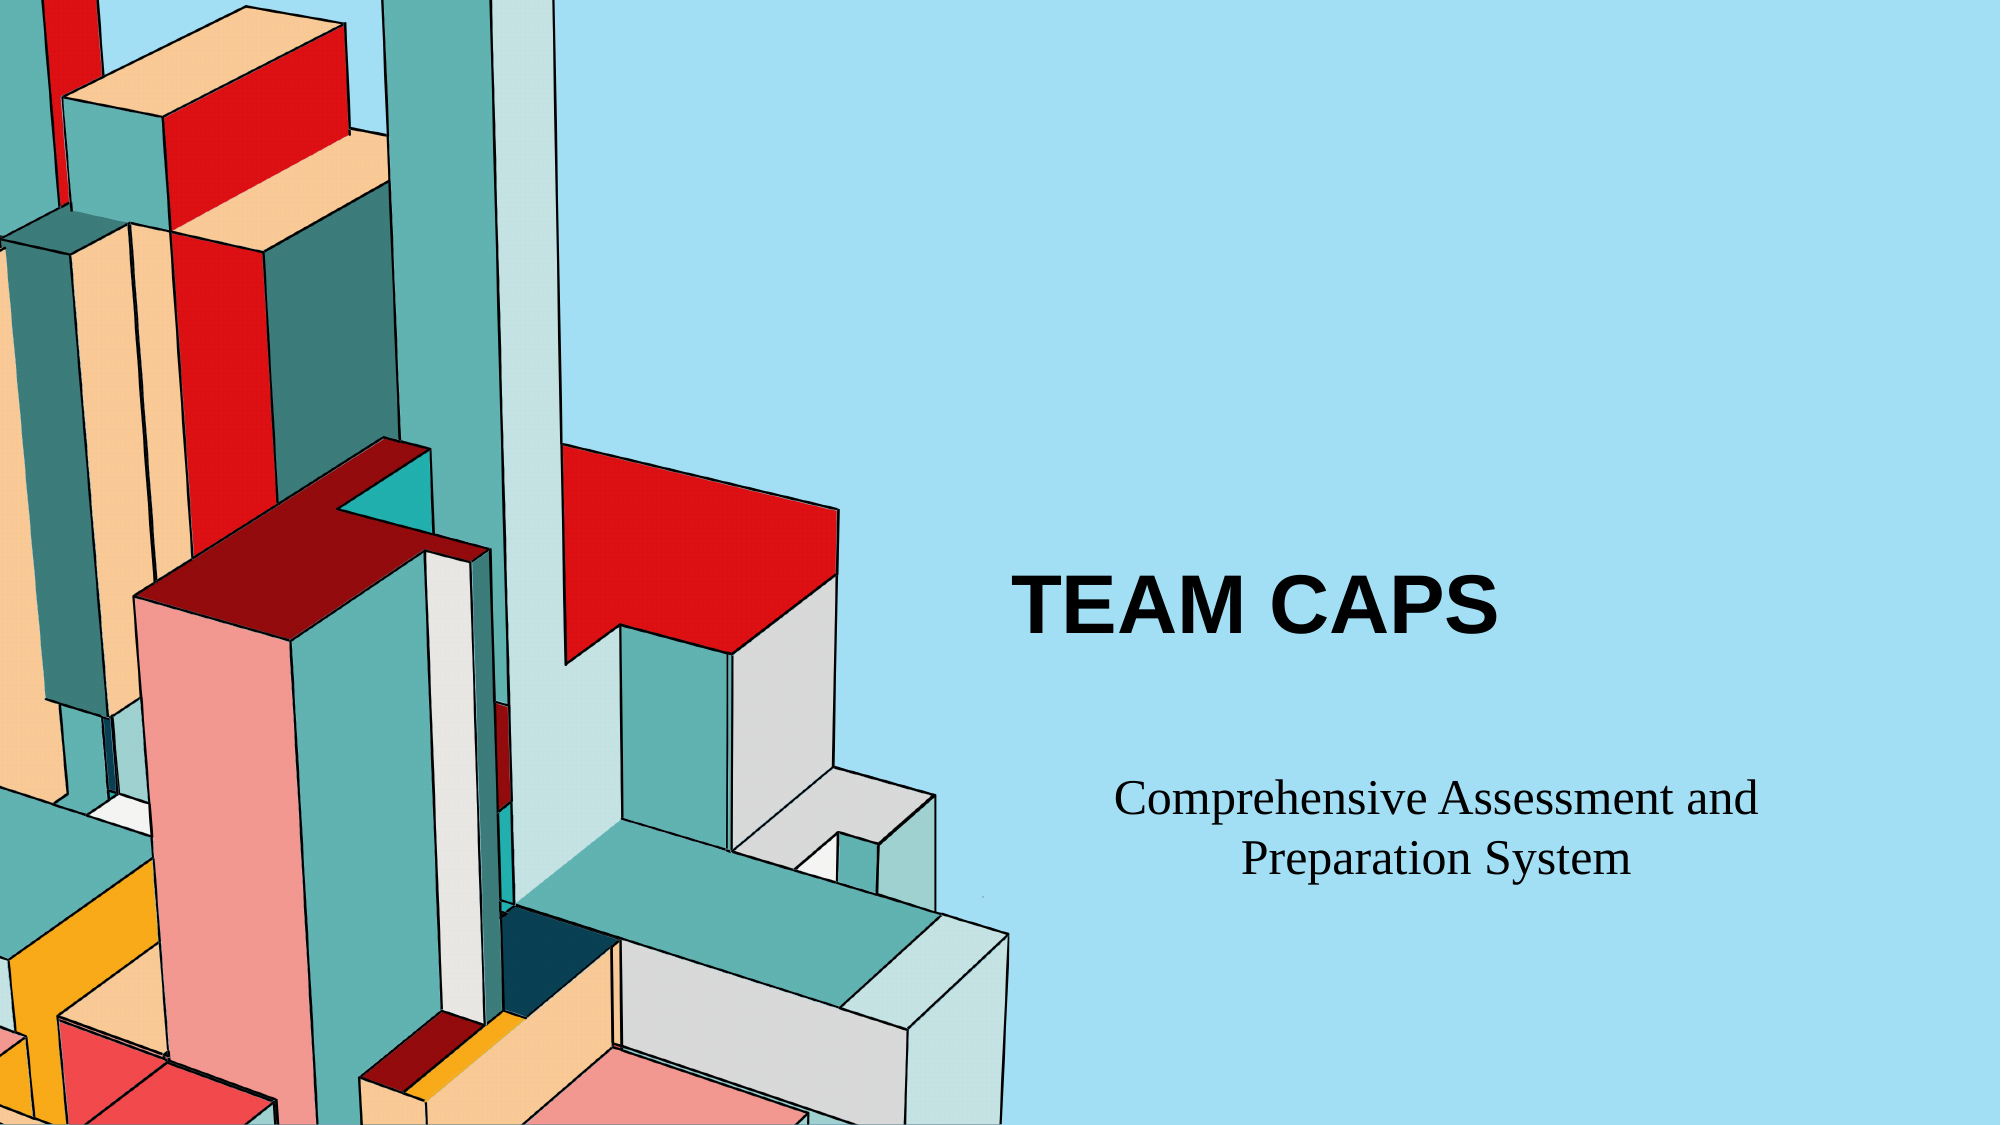

# Team Caps
Comprehensive Assessment and Preparation System